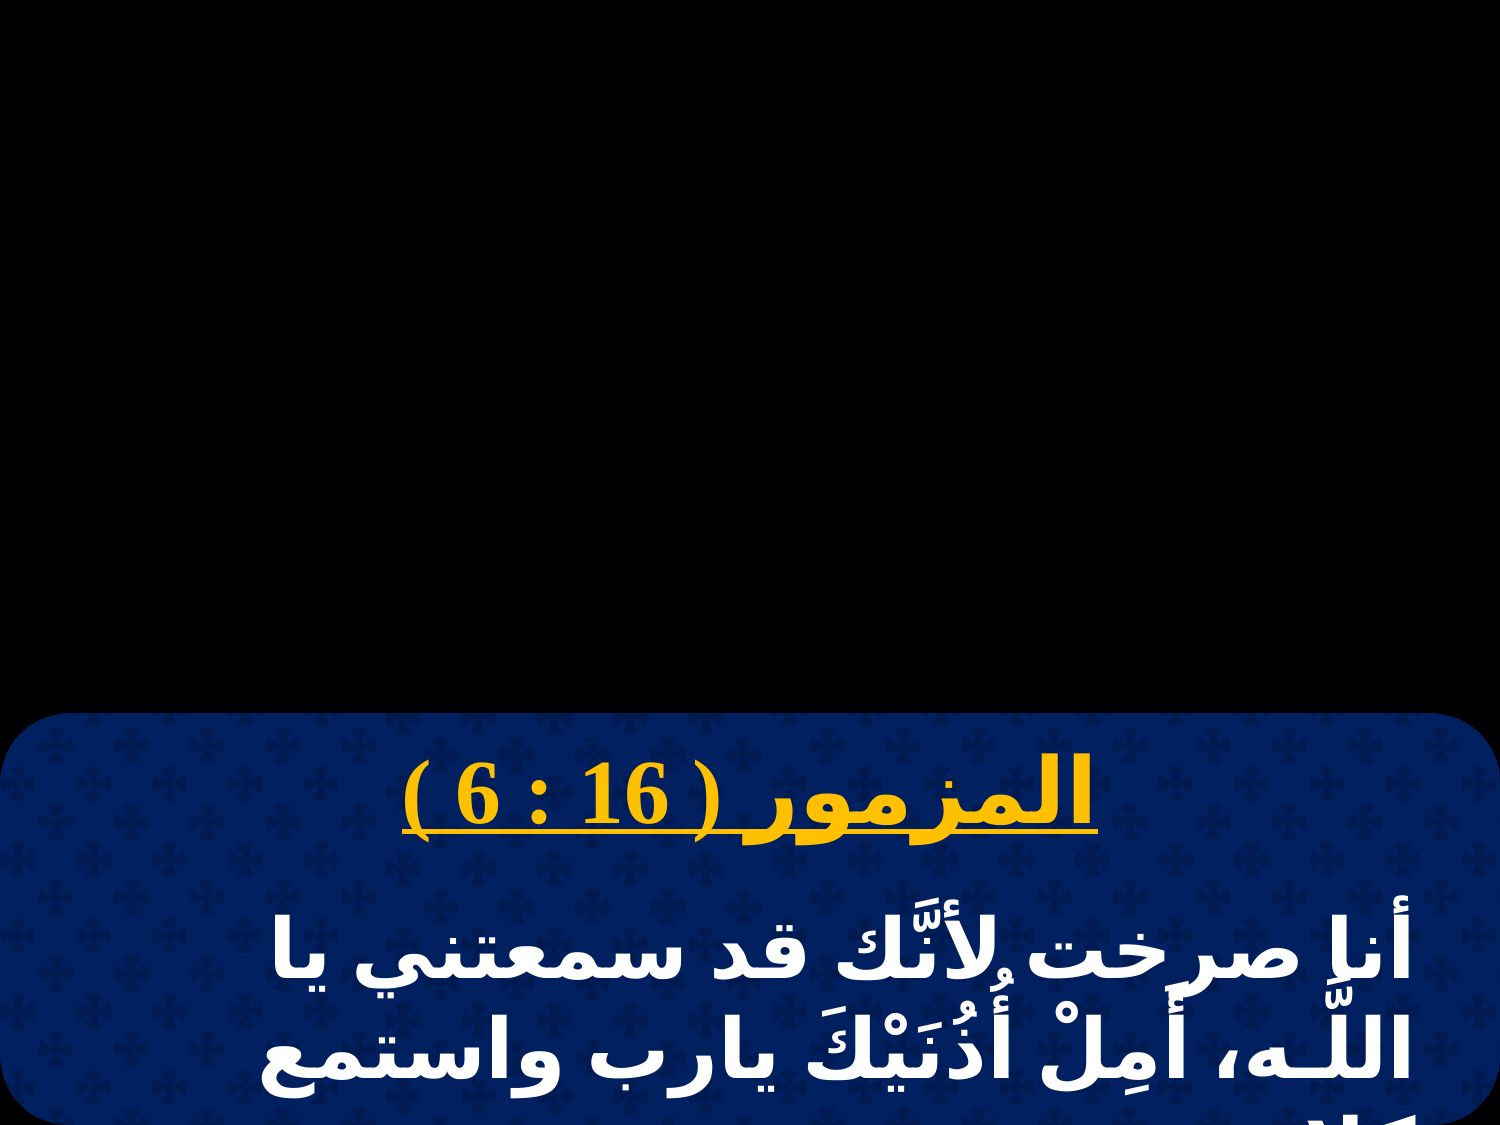

المزمور ( 16 : 6 )
أنا صرخت لأنَّك قد سمعتني يا اللَّـه، أَمِلْ أُذُنَيْكَ يارب واستمع كلامي.